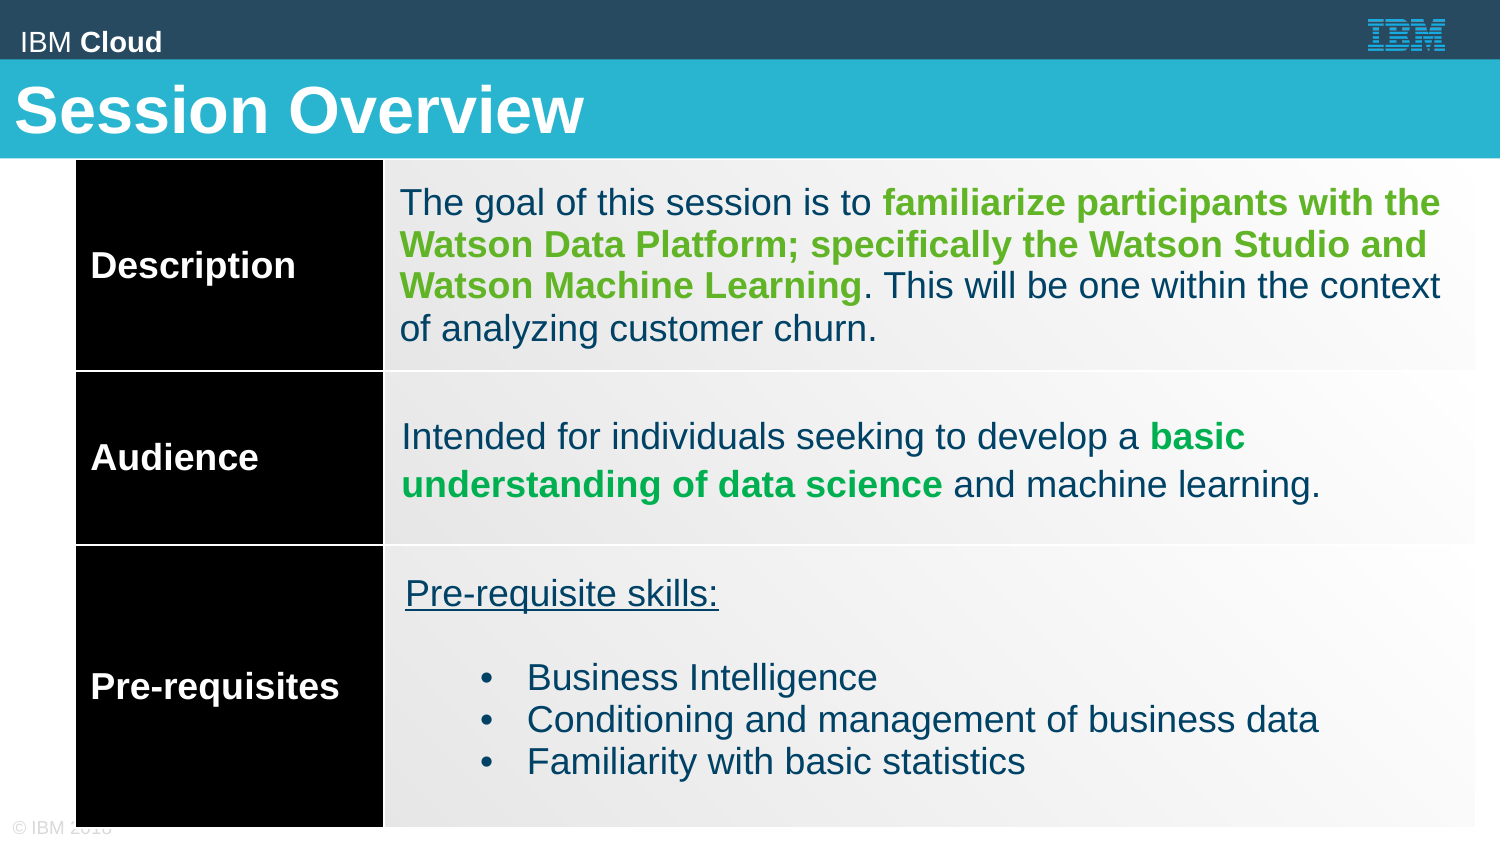

Session Overview

| Description | The goal of this session is to familiarize participants with the Watson Data Platform; specifically the Watson Studio and Watson Machine Learning. This will be one within the context of analyzing customer churn. |
| --- | --- |
| Audience | Intended for individuals seeking to develop a basic understanding of data science and machine learning. |
| Pre-requisites | Pre-requisite skills: Business Intelligence Conditioning and management of business data Familiarity with basic statistics |